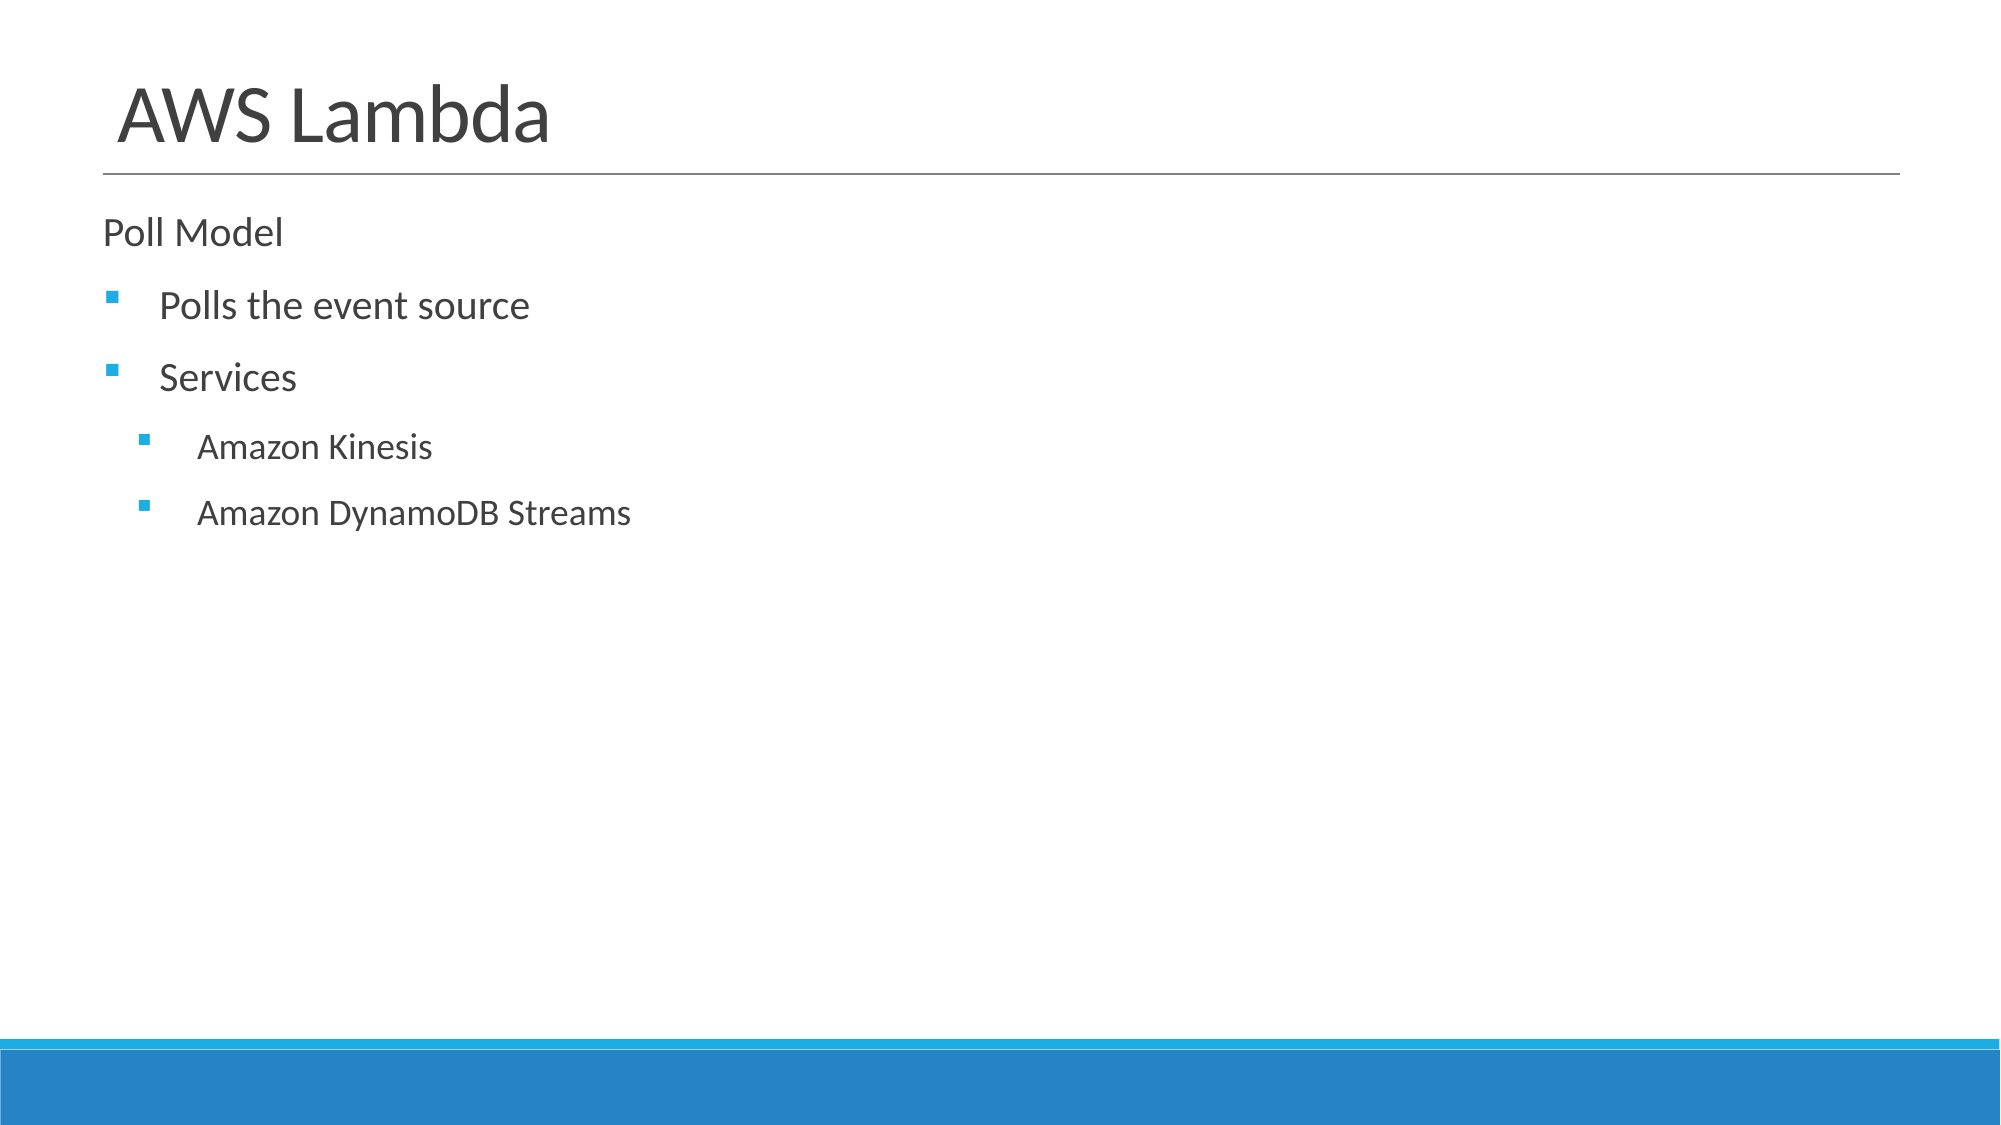

# AWS Lambda
Poll Model
Polls the event source
Services
Amazon Kinesis
Amazon DynamoDB Streams